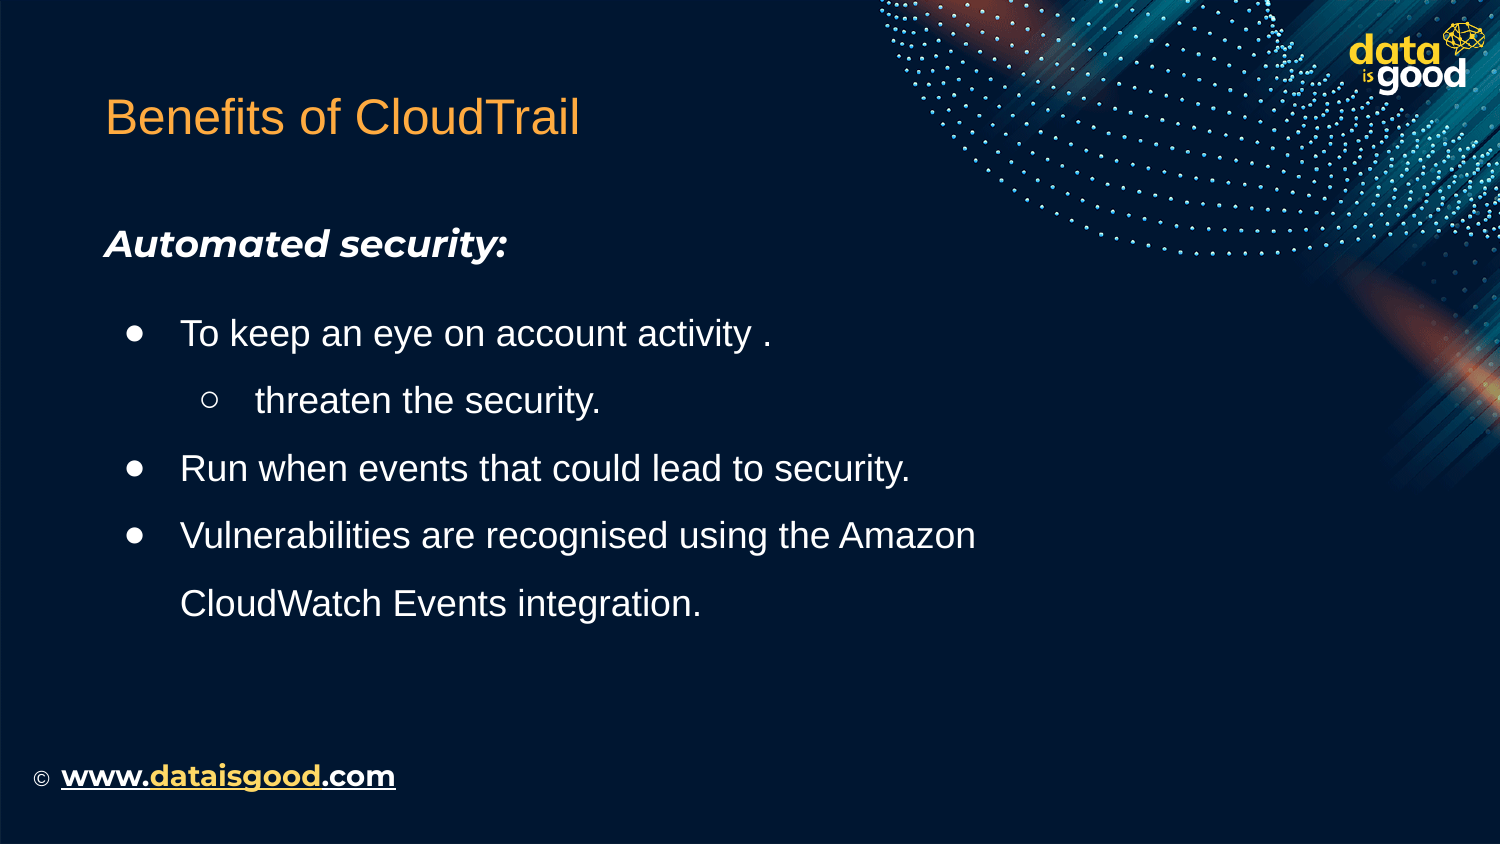

# Benefits of CloudTrail
Automated security:
To keep an eye on account activity .
threaten the security.
Run when events that could lead to security.
Vulnerabilities are recognised using the Amazon CloudWatch Events integration.